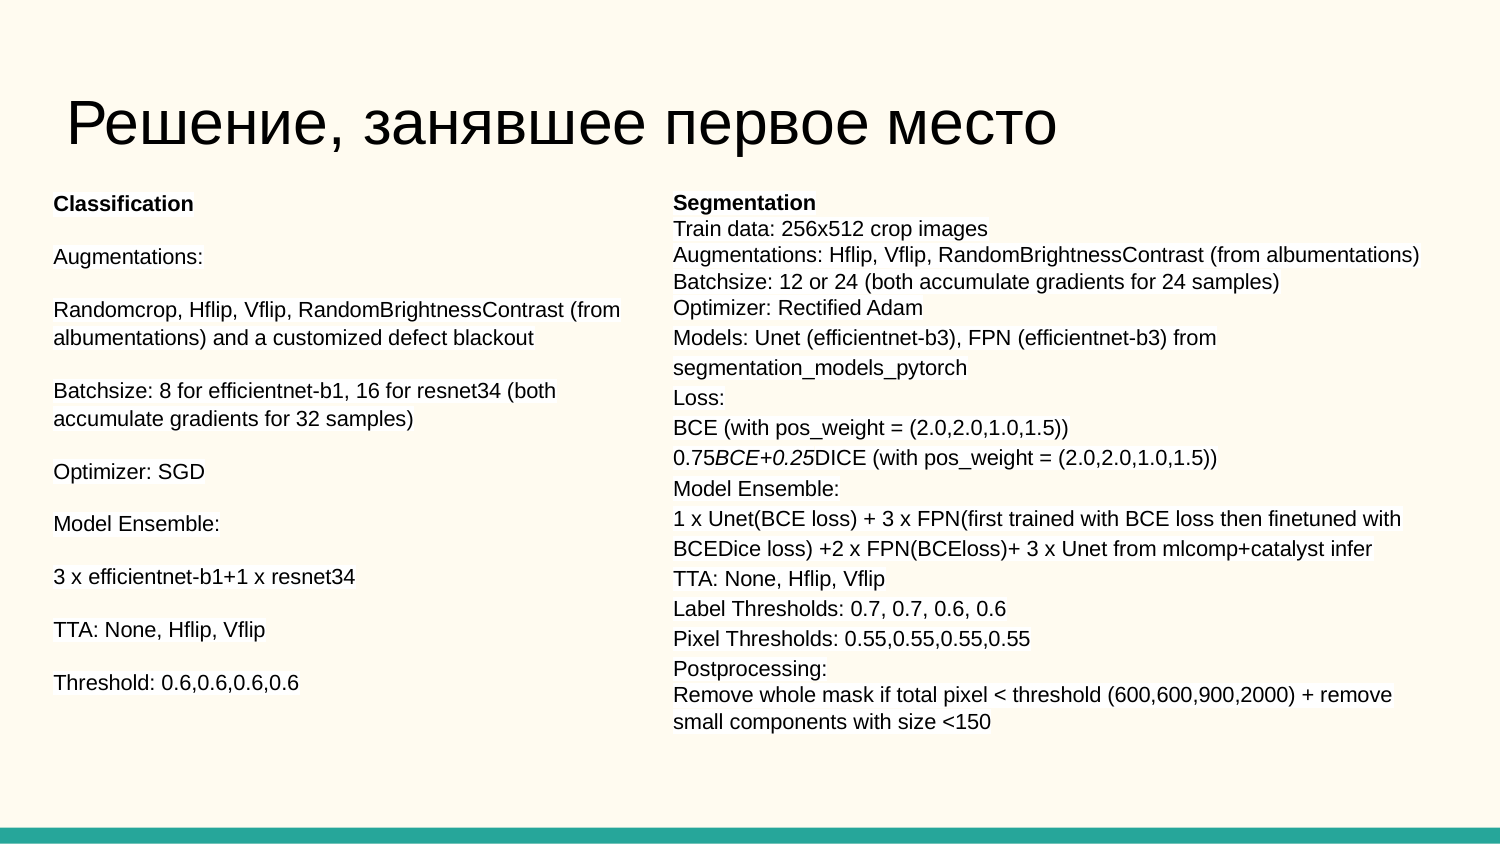

# Решение, занявшее первое место
Classification
Augmentations:
Randomcrop, Hflip, Vflip, RandomBrightnessContrast (from albumentations) and a customized defect blackout
Batchsize: 8 for efficientnet-b1, 16 for resnet34 (both accumulate gradients for 32 samples)
Optimizer: SGD
Model Ensemble:
3 x efficientnet-b1+1 x resnet34
TTA: None, Hflip, Vflip
Threshold: 0.6,0.6,0.6,0.6
Segmentation
Train data: 256x512 crop images
Augmentations: Hflip, Vflip, RandomBrightnessContrast (from albumentations)
Batchsize: 12 or 24 (both accumulate gradients for 24 samples)
Optimizer: Rectified Adam
Models: Unet (efficientnet-b3), FPN (efficientnet-b3) from segmentation_models_pytorch
Loss:
BCE (with pos_weight = (2.0,2.0,1.0,1.5))
0.75BCE+0.25DICE (with pos_weight = (2.0,2.0,1.0,1.5))
Model Ensemble:
1 x Unet(BCE loss) + 3 x FPN(first trained with BCE loss then finetuned with BCEDice loss) +2 x FPN(BCEloss)+ 3 x Unet from mlcomp+catalyst infer
TTA: None, Hflip, Vflip
Label Thresholds: 0.7, 0.7, 0.6, 0.6
Pixel Thresholds: 0.55,0.55,0.55,0.55
Postprocessing:
Remove whole mask if total pixel < threshold (600,600,900,2000) + remove small components with size <150